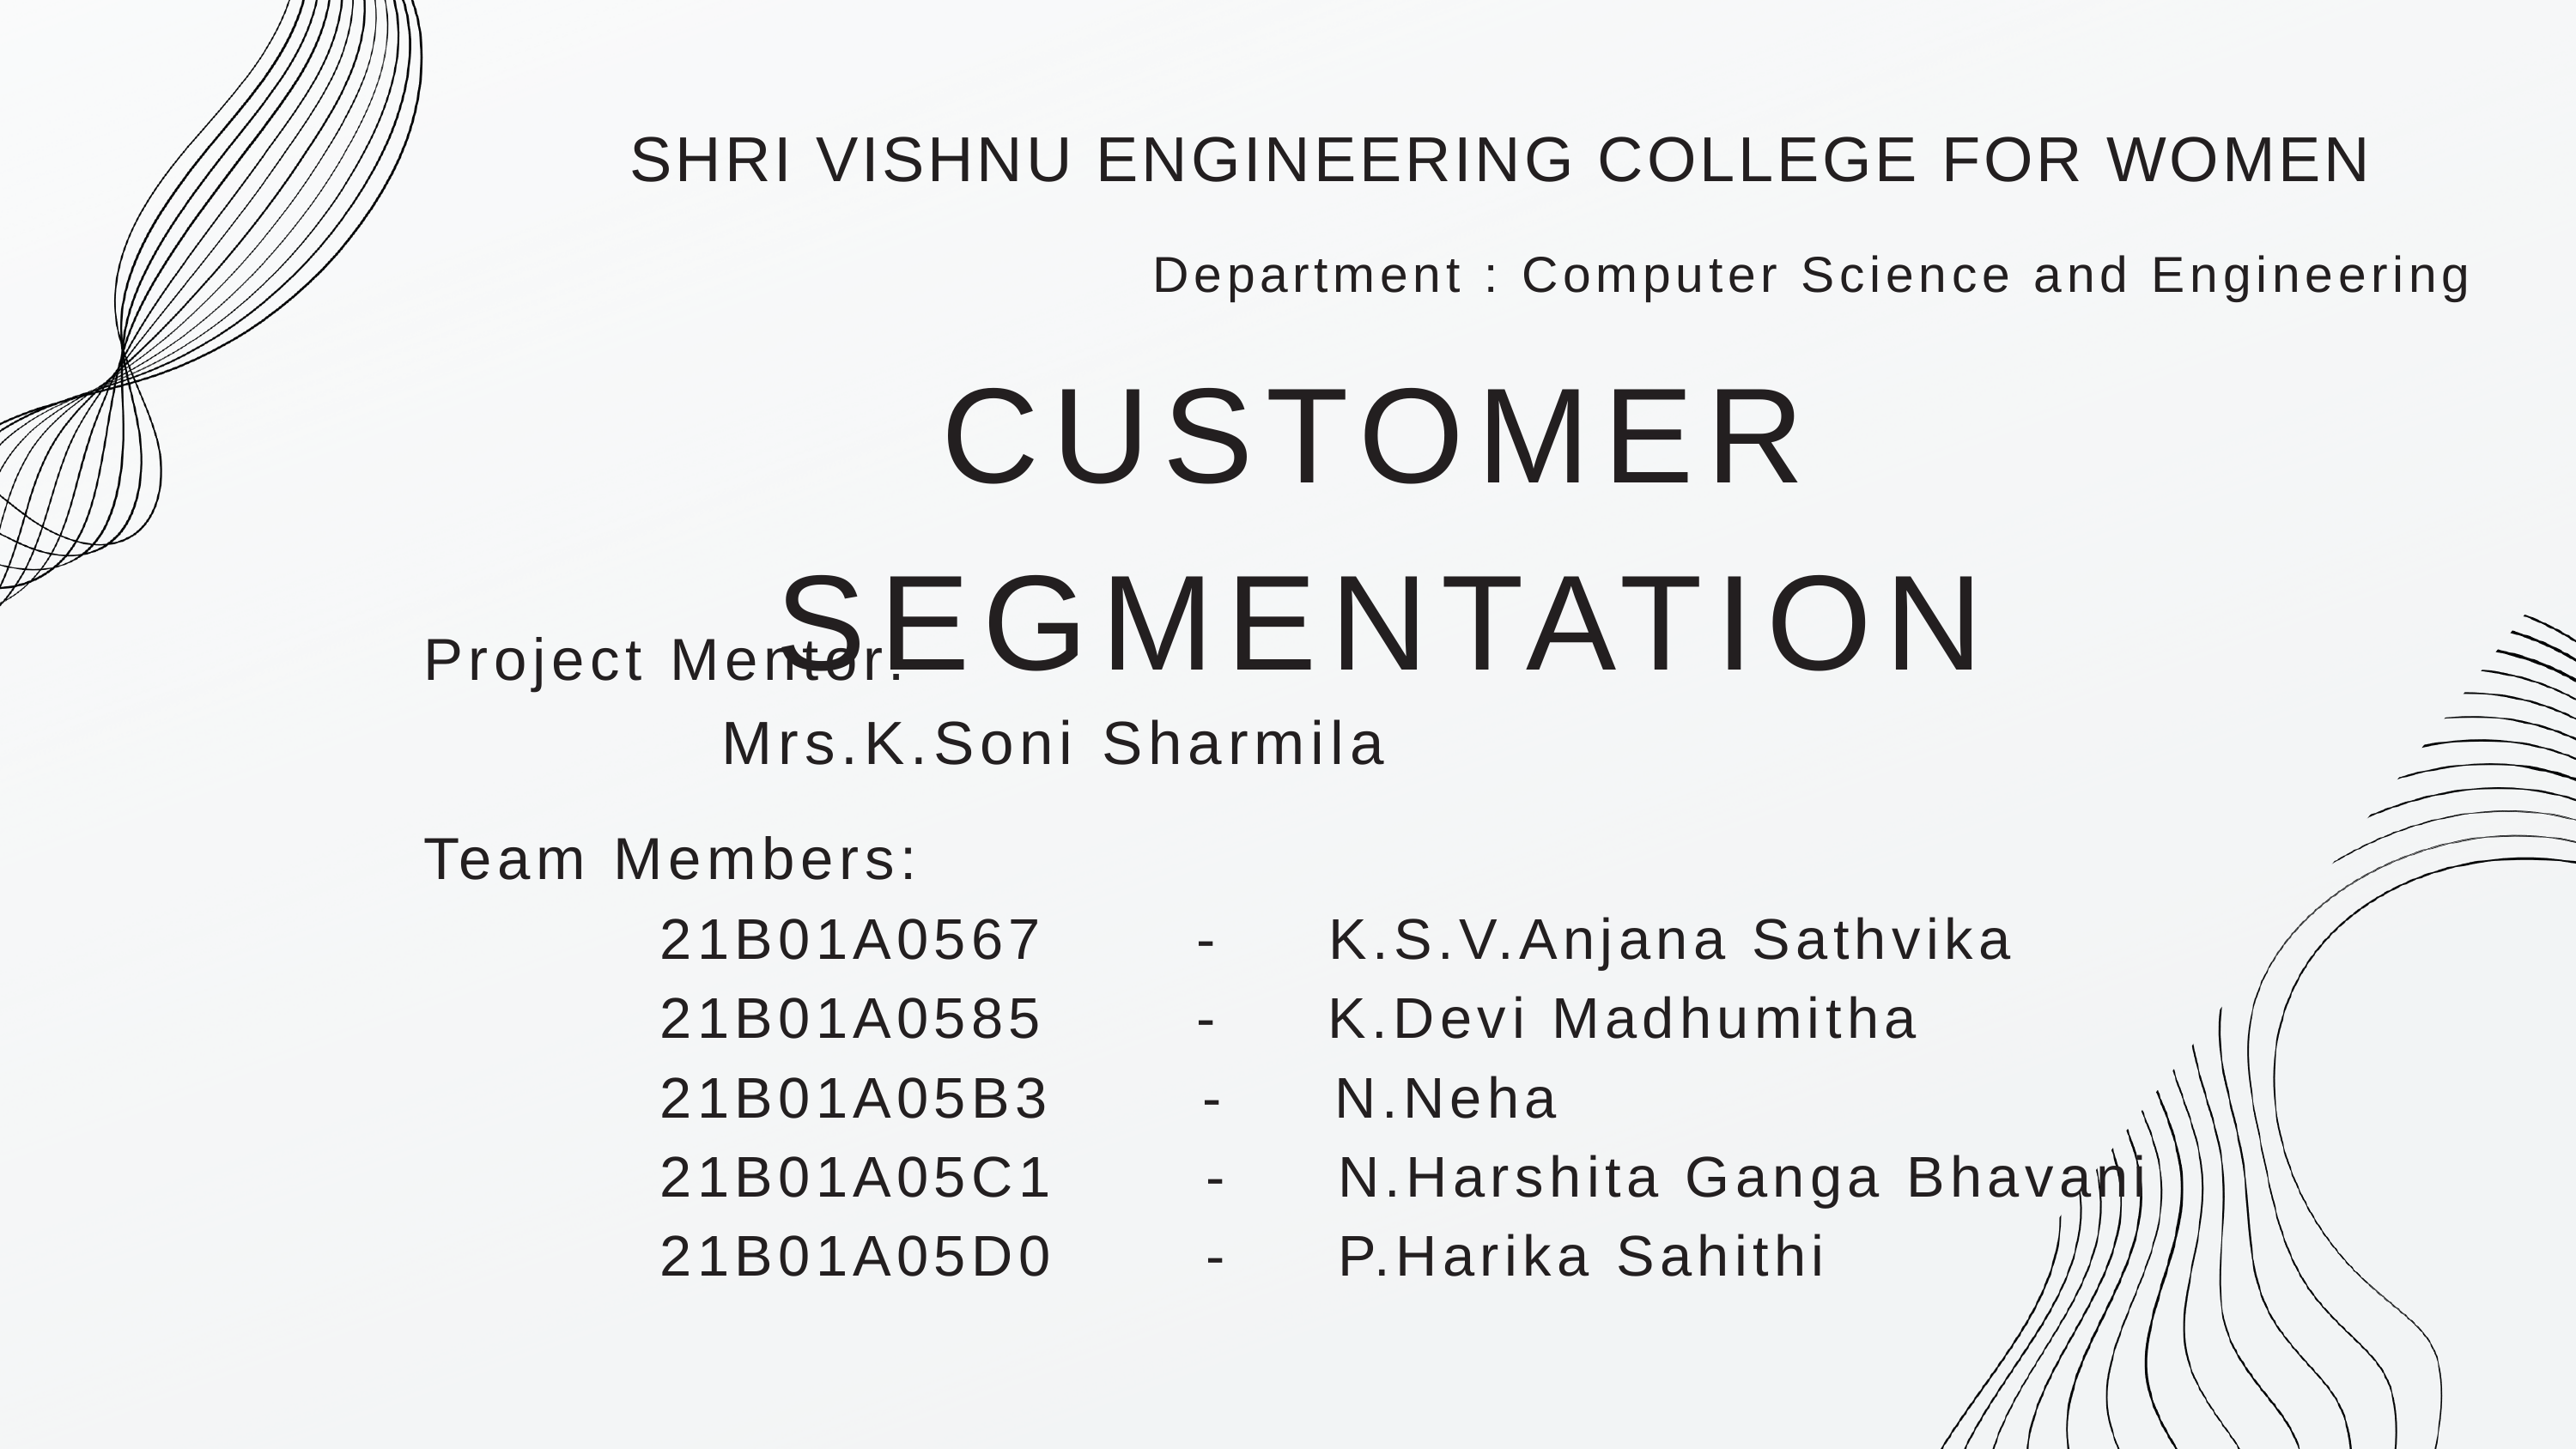

SHRI VISHNU ENGINEERING COLLEGE FOR WOMEN
Department : Computer Science and Engineering
CUSTOMER SEGMENTATION
Project Mentor:
             Mrs.K.Soni Sharmila

Team Members:
           21B01A0567       -     K.S.V.Anjana Sathvika
           21B01A0585       -     K.Devi Madhumitha
           21B01A05B3       -     N.Neha
           21B01A05C1       -     N.Harshita Ganga Bhavani
           21B01A05D0       -     P.Harika Sahithi